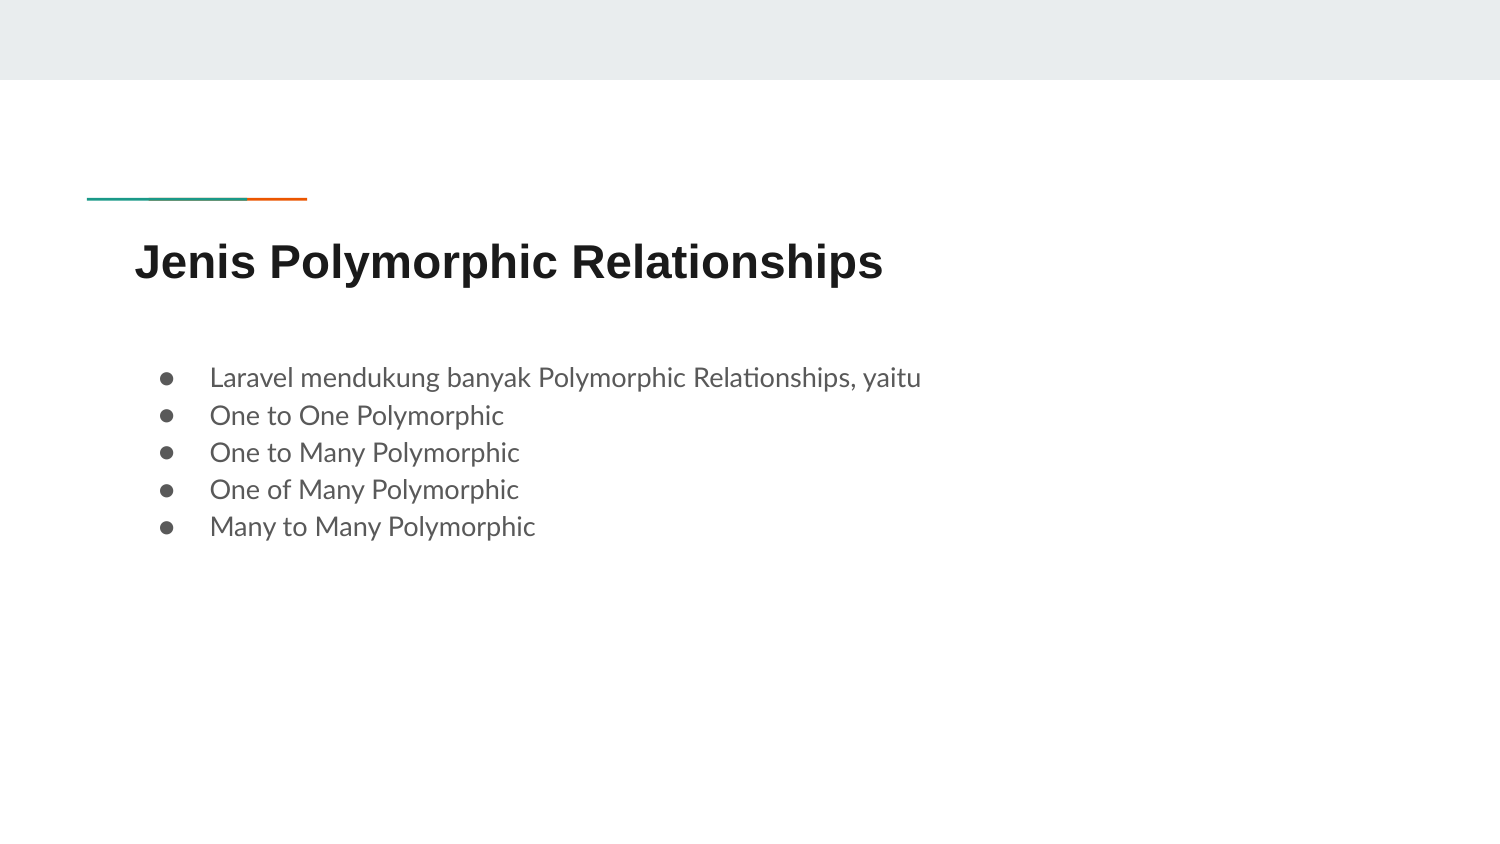

# Jenis Polymorphic Relationships
Laravel mendukung banyak Polymorphic Relationships, yaitu
One to One Polymorphic
One to Many Polymorphic
One of Many Polymorphic
Many to Many Polymorphic